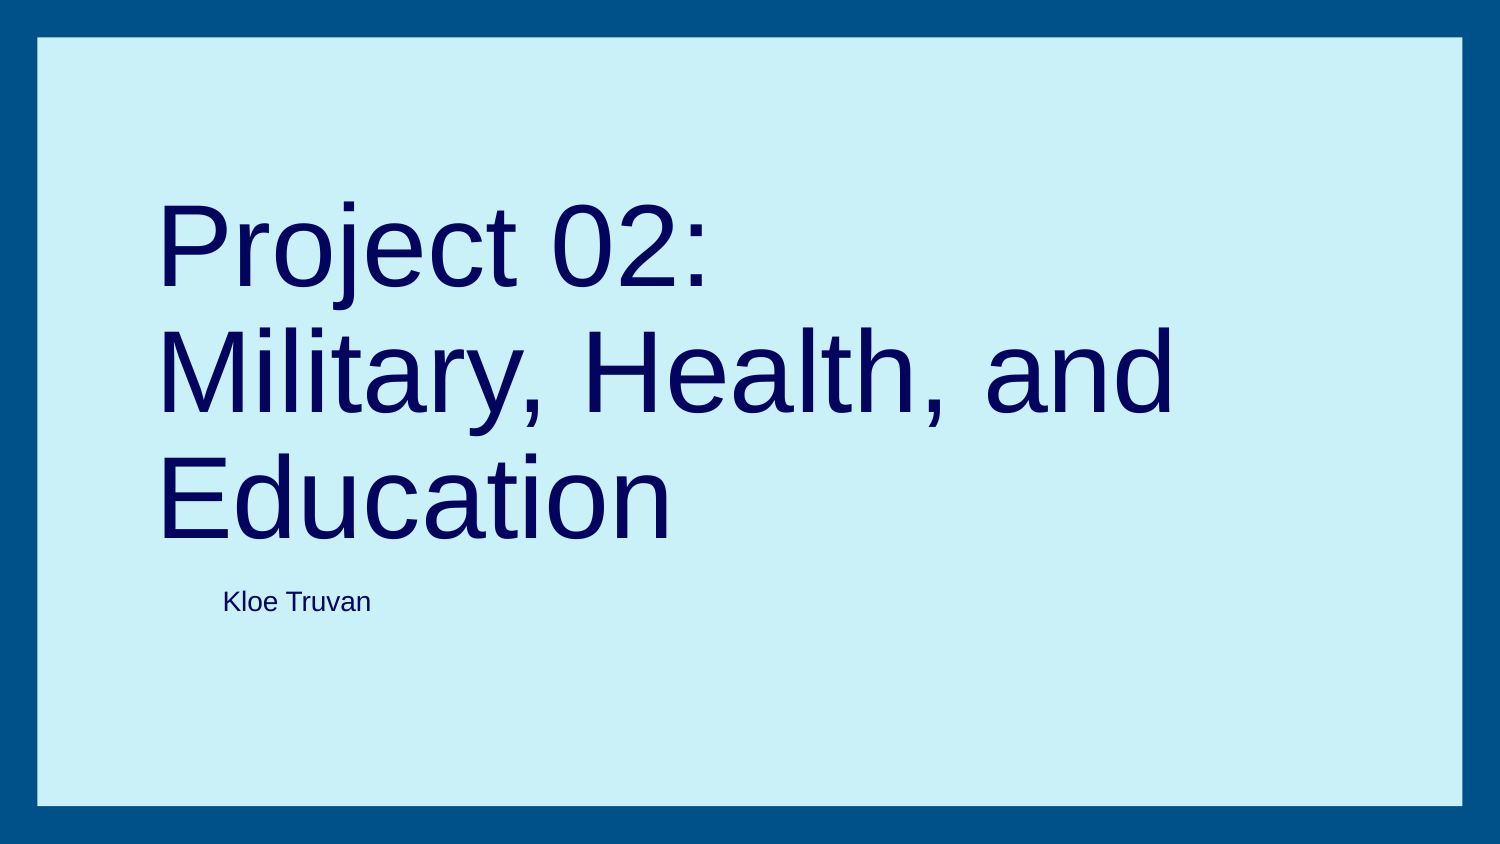

# Project 02:
Military, Health, and Education
Kloe Truvan